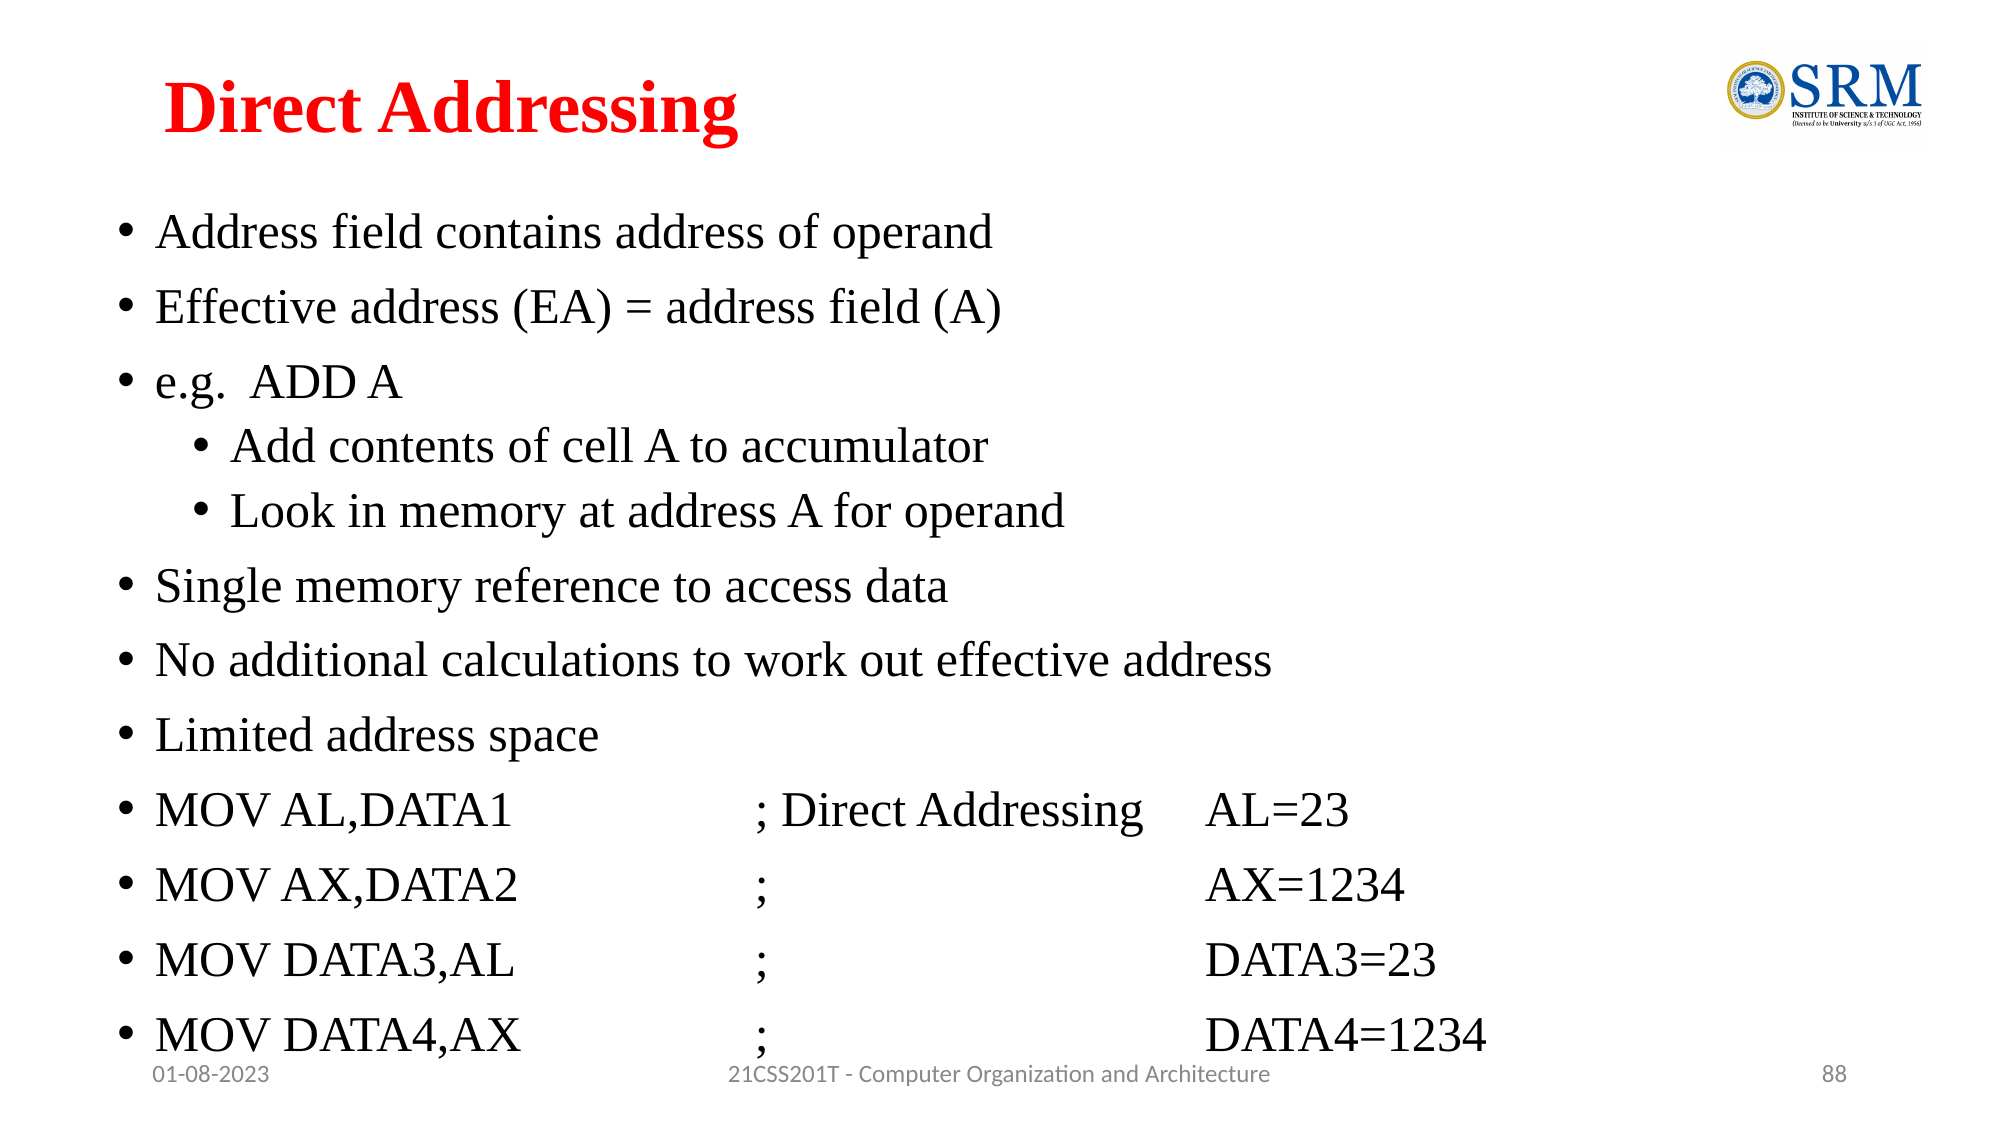

# Direct Addressing
Address field contains address of operand
Effective address (EA) = address field (A)
e.g.  ADD A
Add contents of cell A to accumulator
Look in memory at address A for operand
Single memory reference to access data
No additional calculations to work out effective address
Limited address space
MOV AL,DATA1 		; Direct Addressing	AL=23
MOV AX,DATA2 		;			AX=1234
MOV DATA3,AL 		;			DATA3=23
MOV DATA4,AX 		;			DATA4=1234

01-08-2023
21CSS201T - Computer Organization and Architecture
88